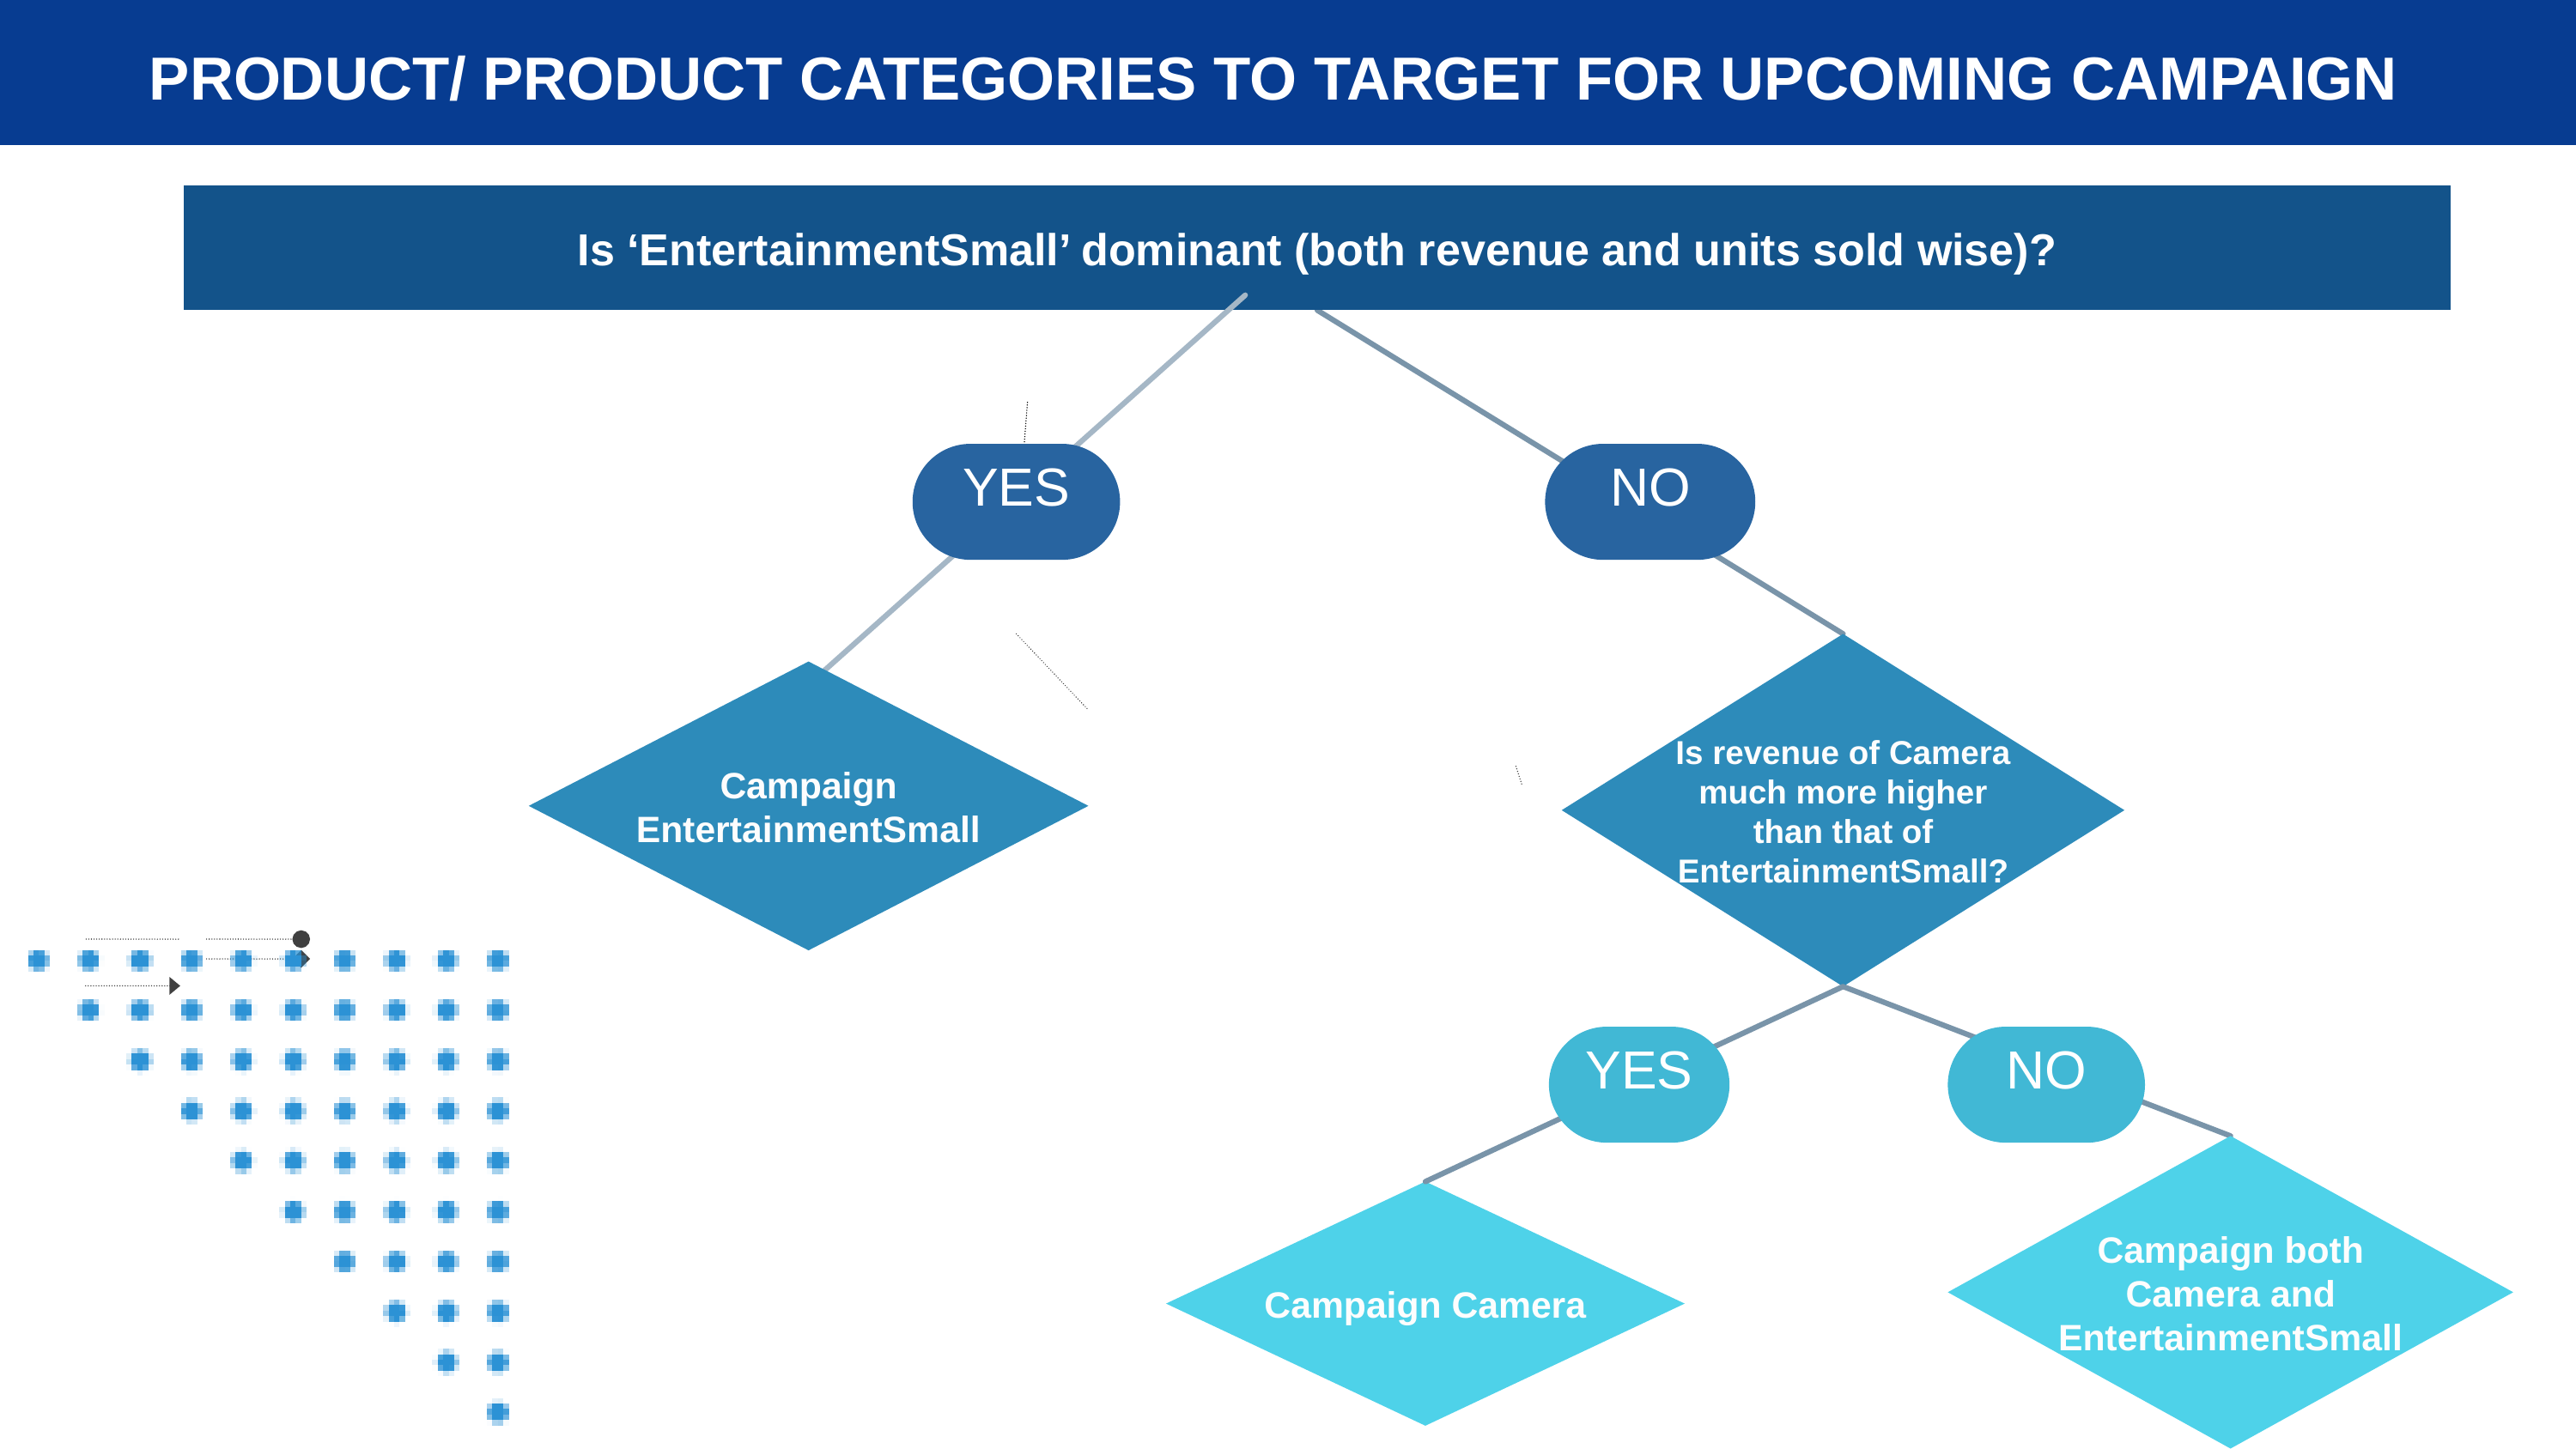

PRODUCT/ PRODUCT CATEGORIES TO TARGET FOR UPCOMING CAMPAIGN

Is ‘EntertainmentSmall’ dominant (both revenue and units sold wise)?

YES

NO

Is revenue of Camera much more higher than that of EntertainmentSmall?

Campaign EntertainmentSmall

YES

NO

Campaign both Camera and EntertainmentSmall

Campaign Camera